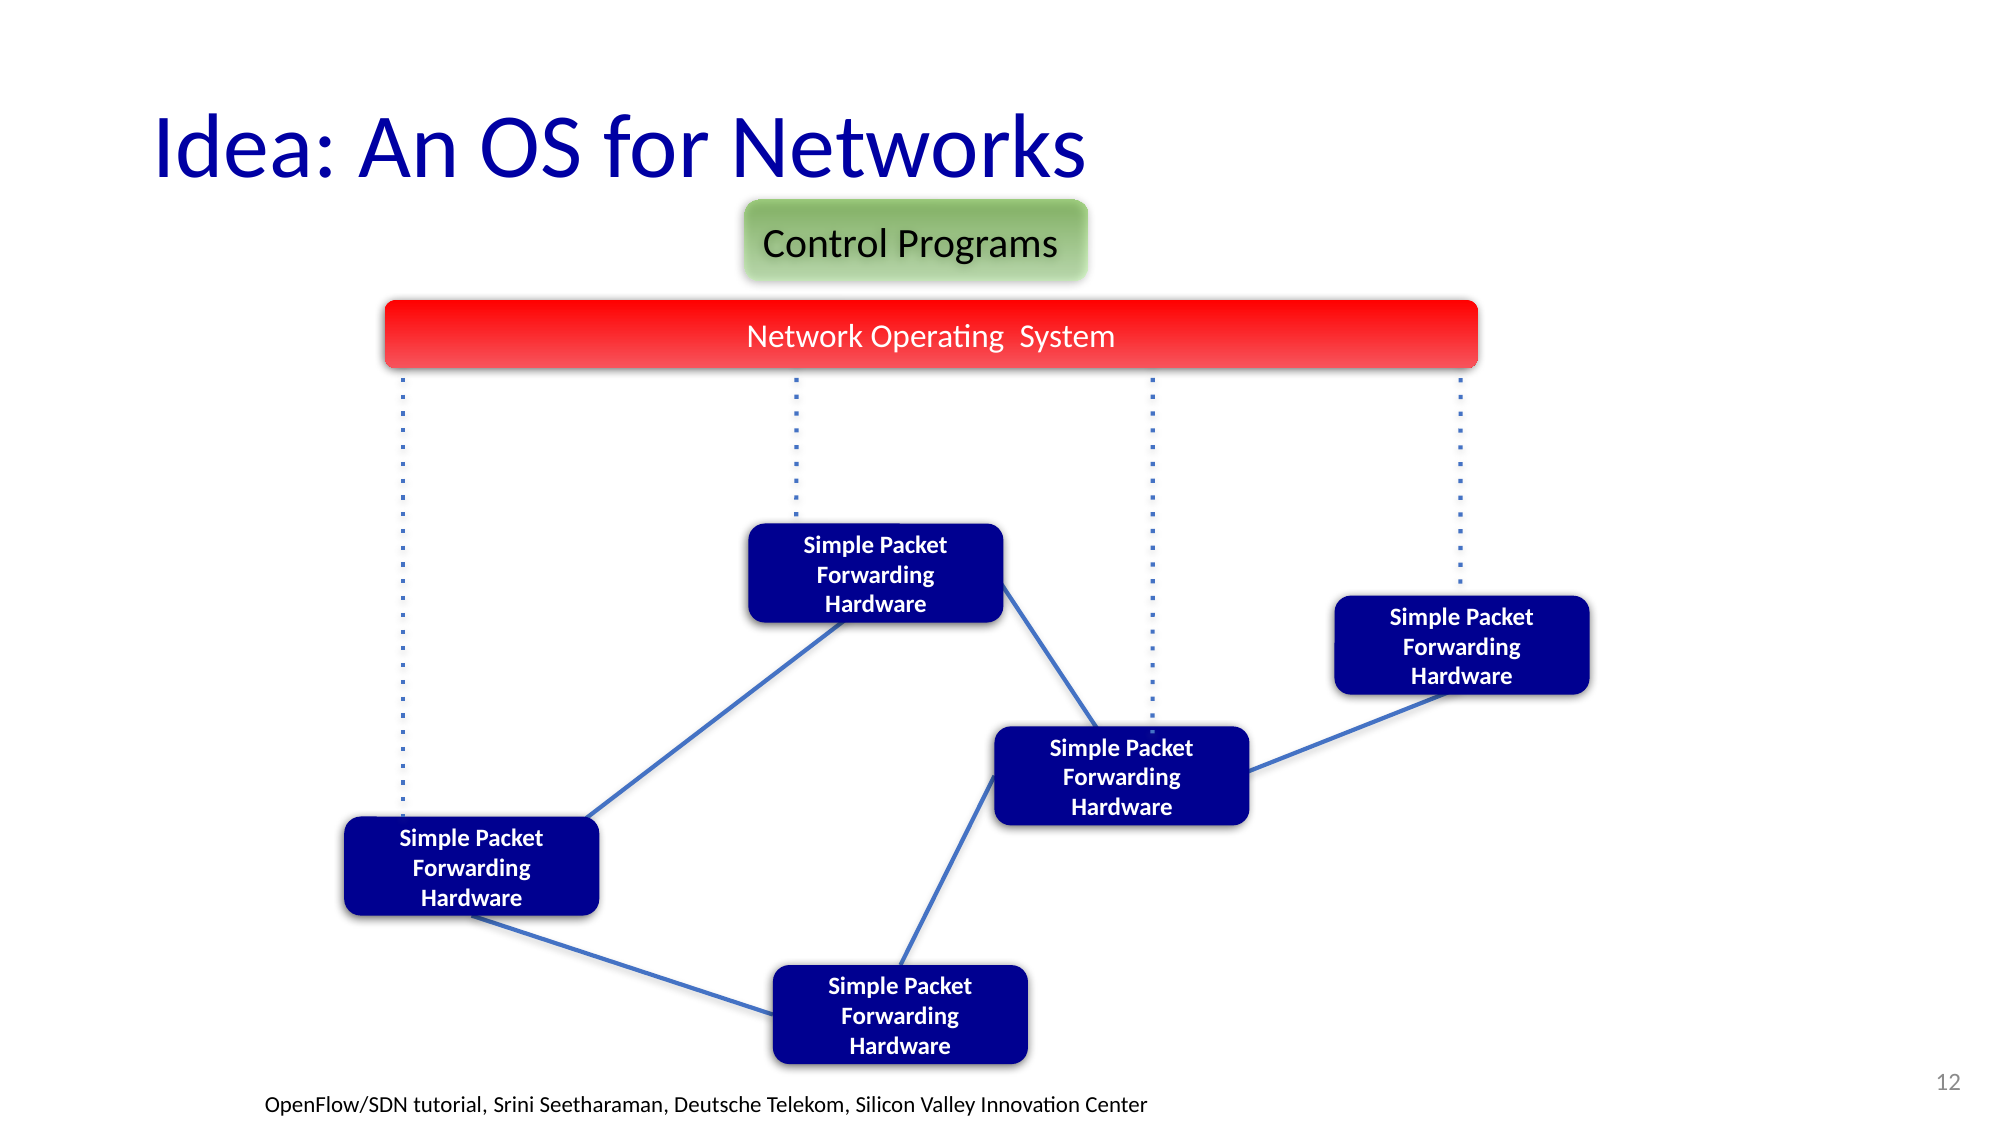

# Idea: An OS for Networks
Control Programs
Network Operating  System
Simple Packet Forwarding Hardware
Simple Packet Forwarding Hardware
Simple Packet Forwarding Hardware
Simple Packet Forwarding Hardware
Simple Packet Forwarding Hardware
12
OpenFlow/SDN tutorial, Srini Seetharaman, Deutsche Telekom, Silicon Valley Innovation Center